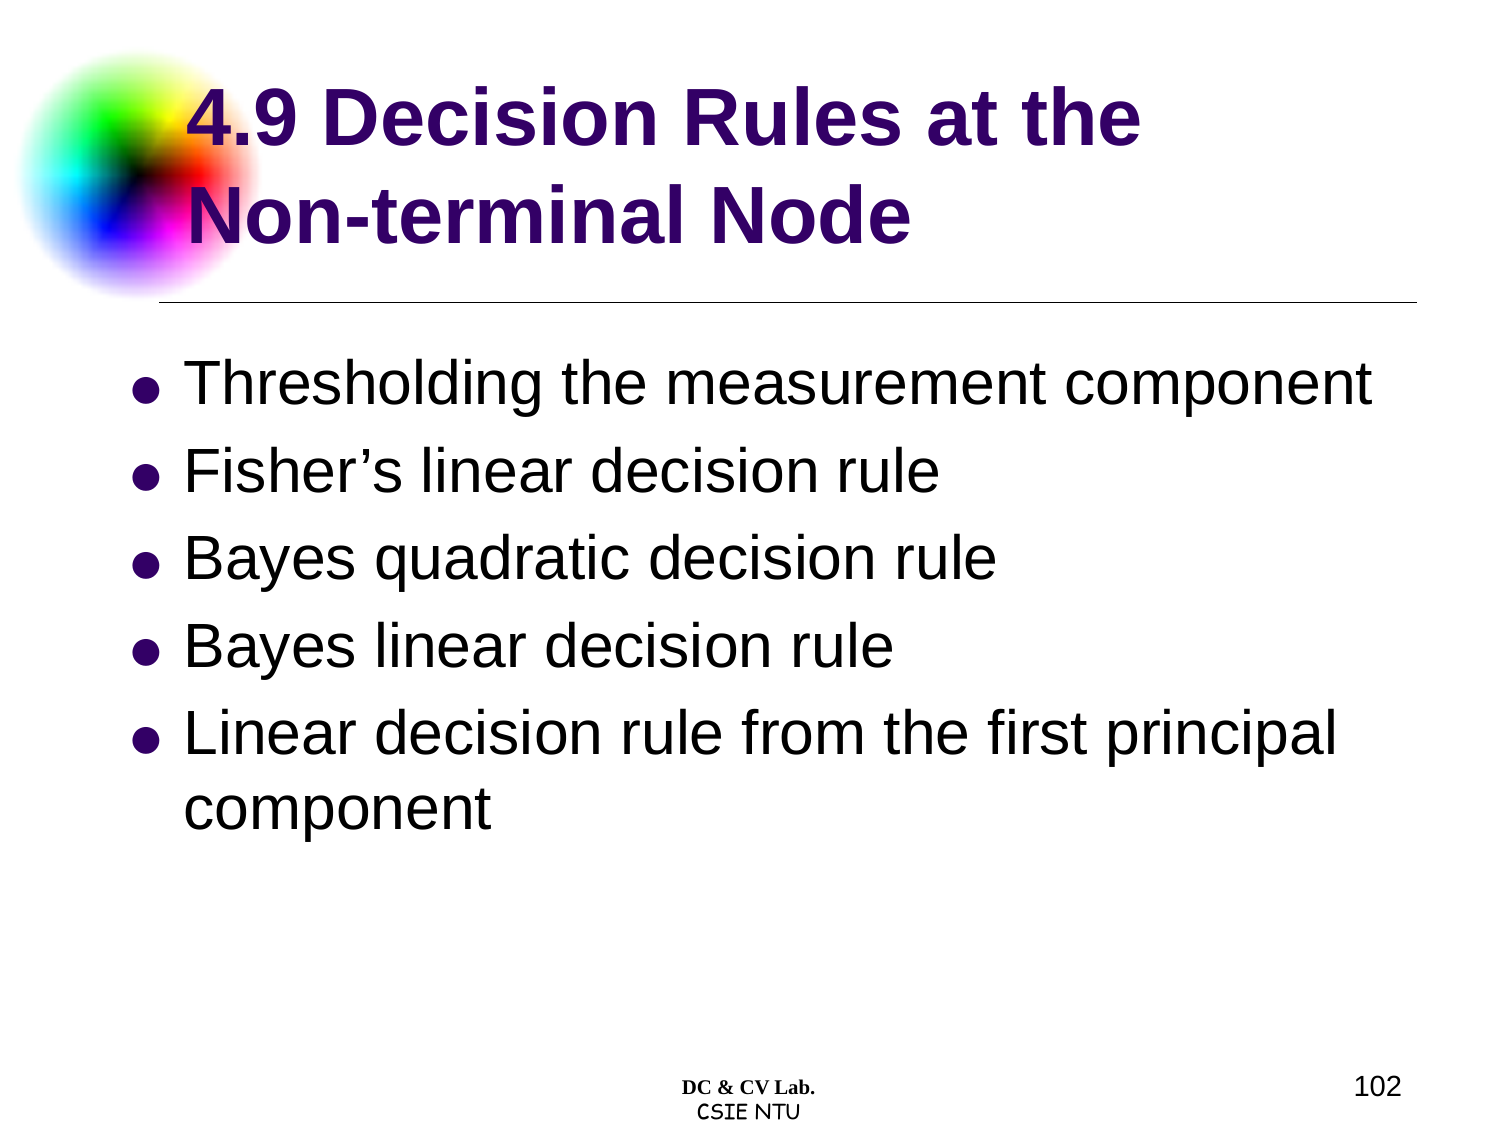

# 4.9 Decision Rules at the Non-terminal Node
Thresholding the measurement component
Fisher’s linear decision rule
Bayes quadratic decision rule
Bayes linear decision rule
Linear decision rule from the first principal component

102
DC & CV Lab.
CSIE NTU